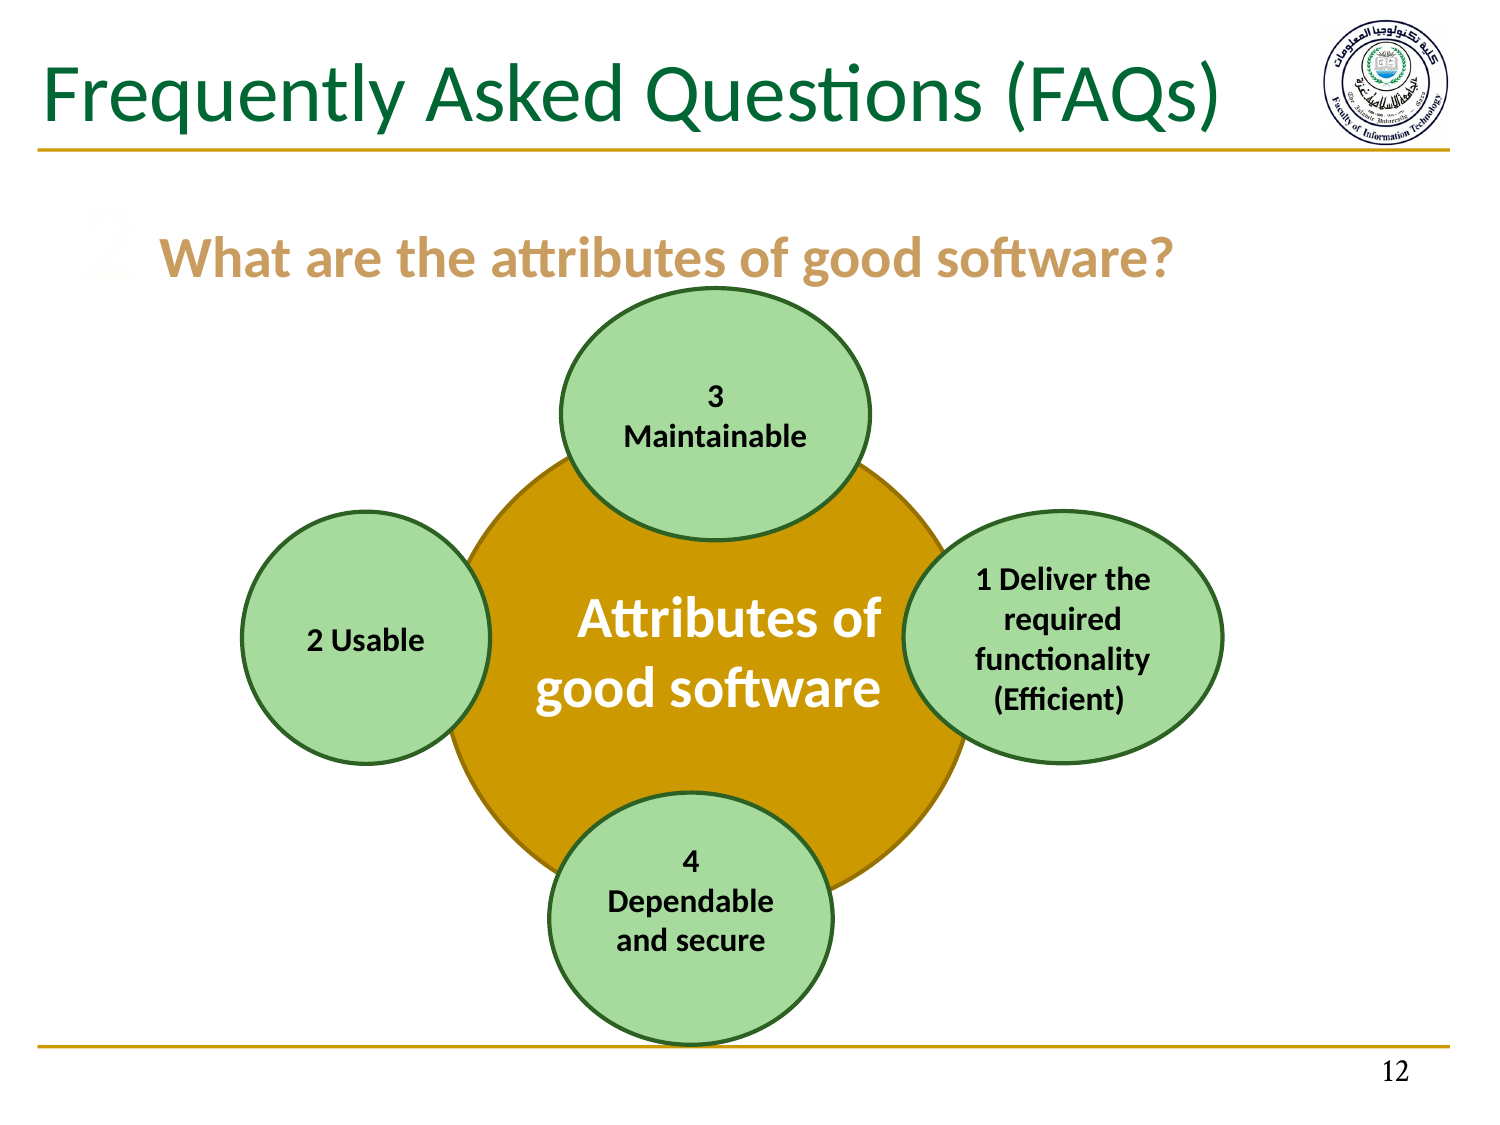

# Frequently Asked Questions (FAQs)

      What are the attributes of good software?

2
3 Maintainable

1 Deliver the required functionality
(Efficient)
2 Usable
Attributes of
good software
4 Dependable and secure

12